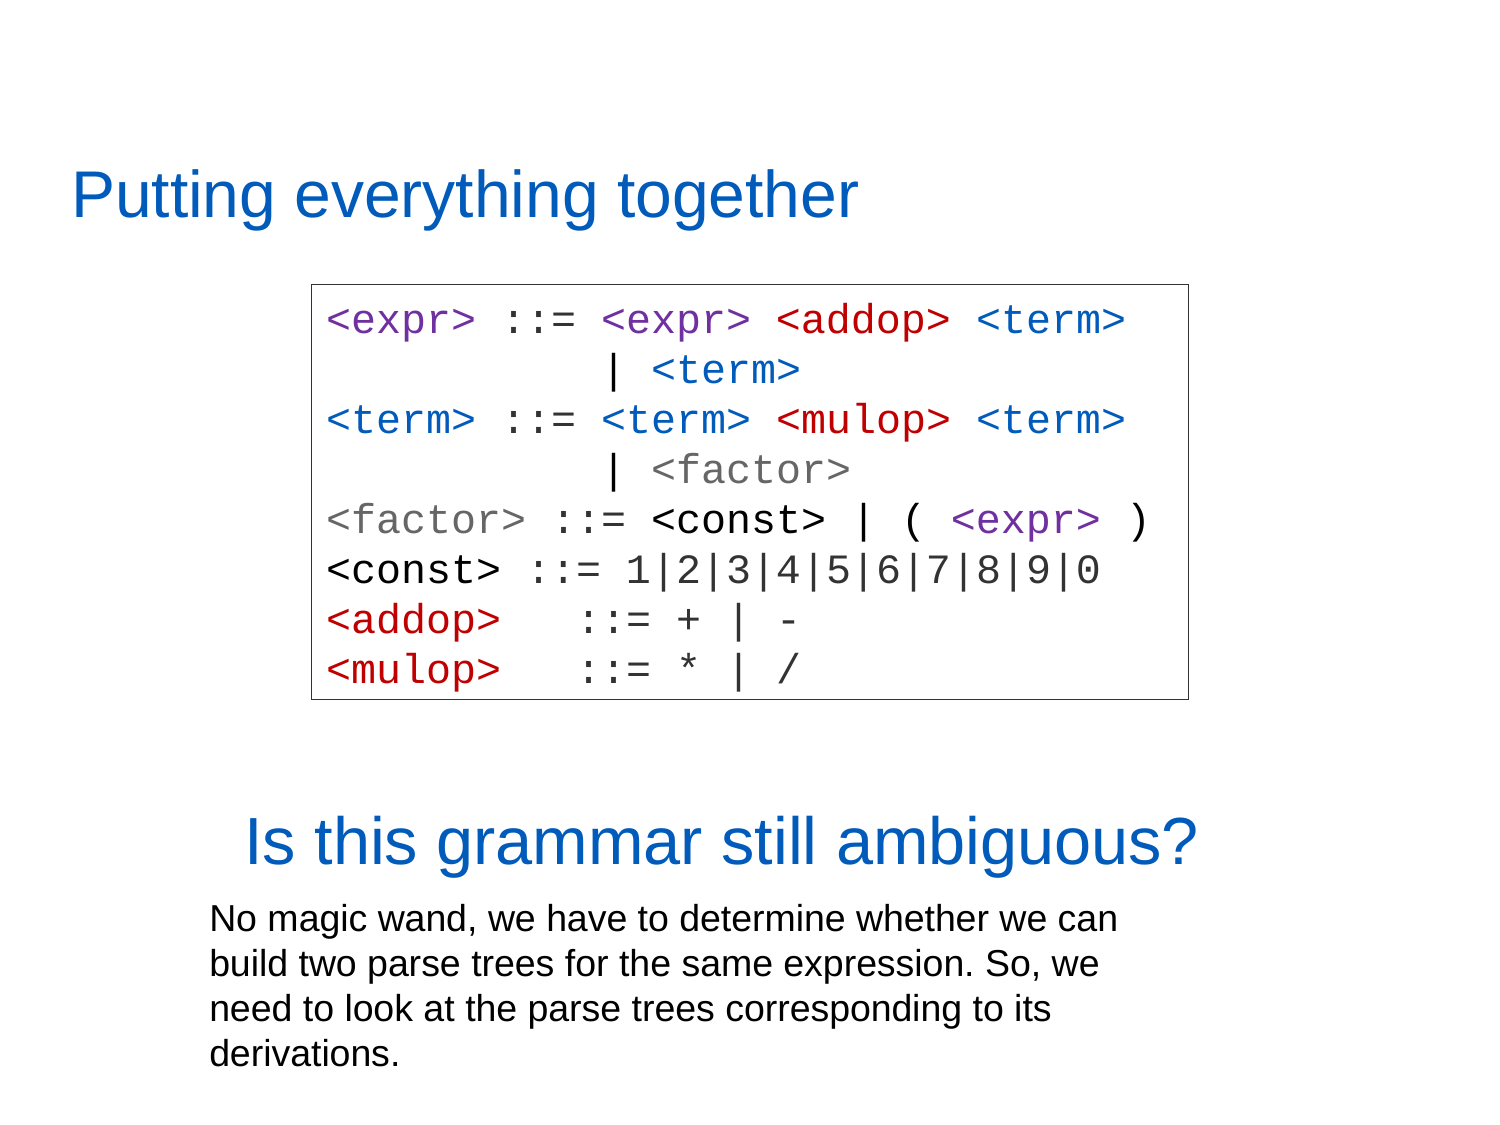

Putting everything together
<expr> ::= <expr> <addop> <term>
           | <term>
<term> ::= <term> <mulop> <term>
           | <factor>
<factor> ::= <const> | ( <expr> )
<const> ::= 1|2|3|4|5|6|7|8|9|0
<addop>   ::= + | -
<mulop>   ::= * | /
Is this grammar still ambiguous?
No magic wand, we have to determine whether we can build two parse trees for the same expression. So, we need to look at the parse trees corresponding to its derivations.